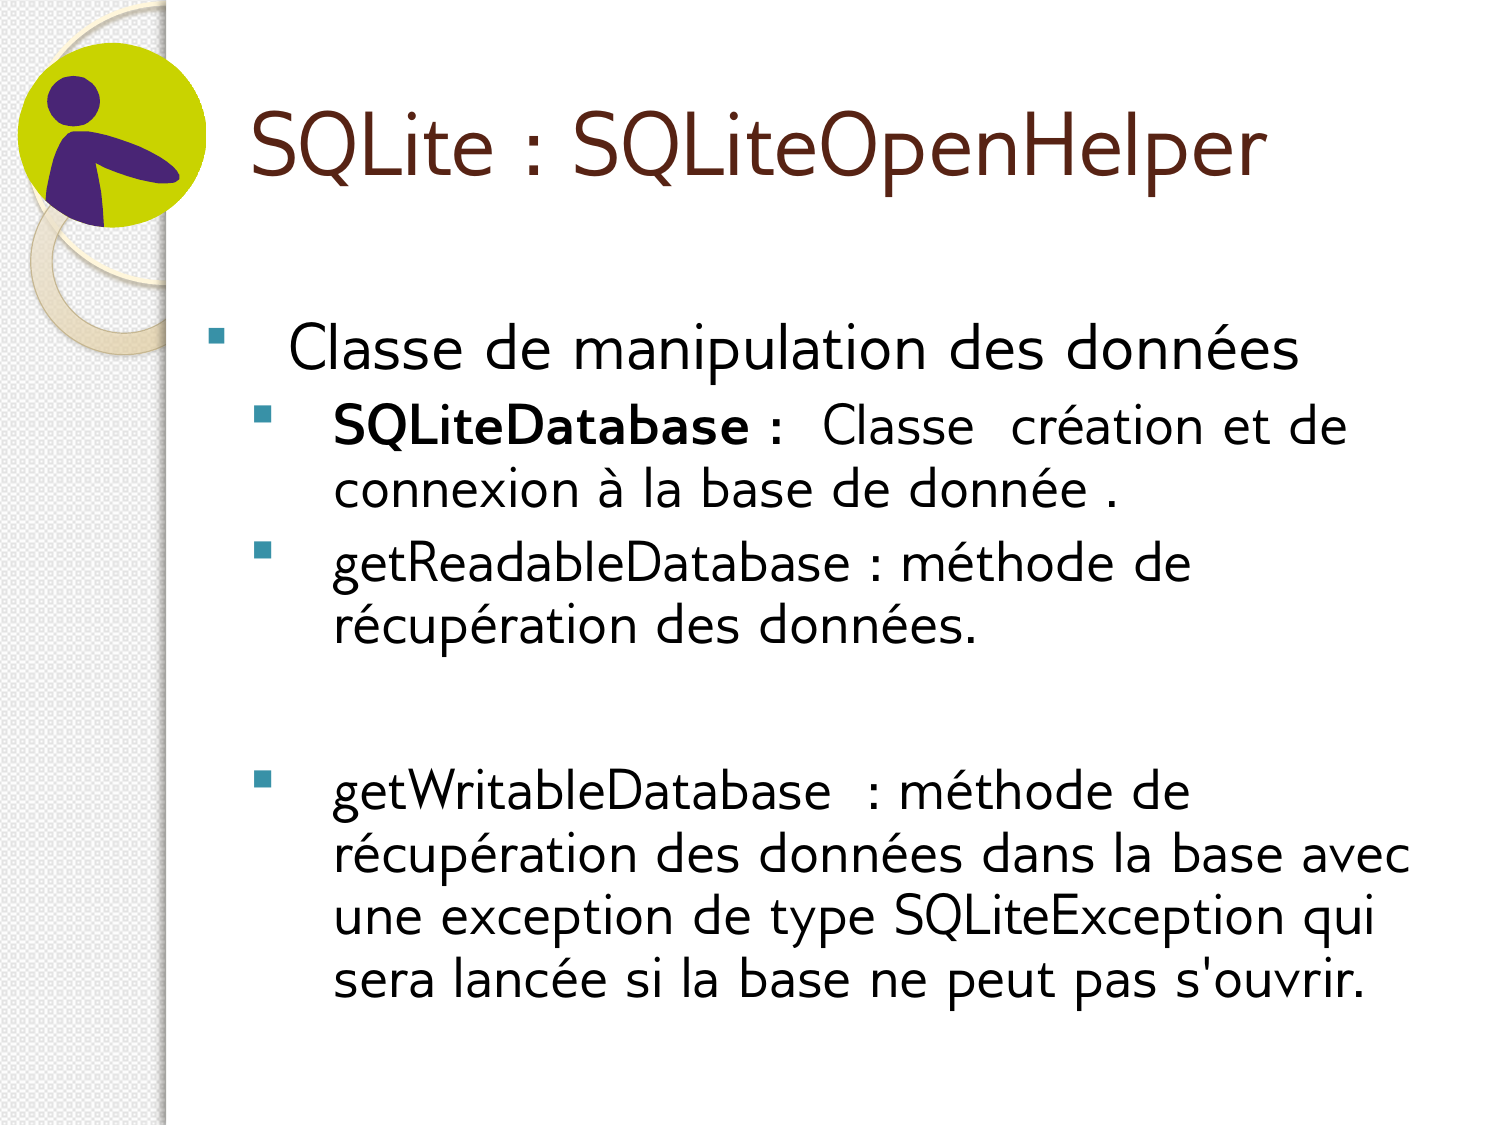

# SQLite : SQLiteOpenHelper

Classe de manipulation des données
SQLiteDatabase :  Classe  création et de connexion à la base de donnée .
getReadableDatabase : méthode de récupération des données.

getWritableDatabase  : méthode de récupération des données dans la base avec une exception de type SQLiteException qui sera lancée si la base ne peut pas s'ouvrir.